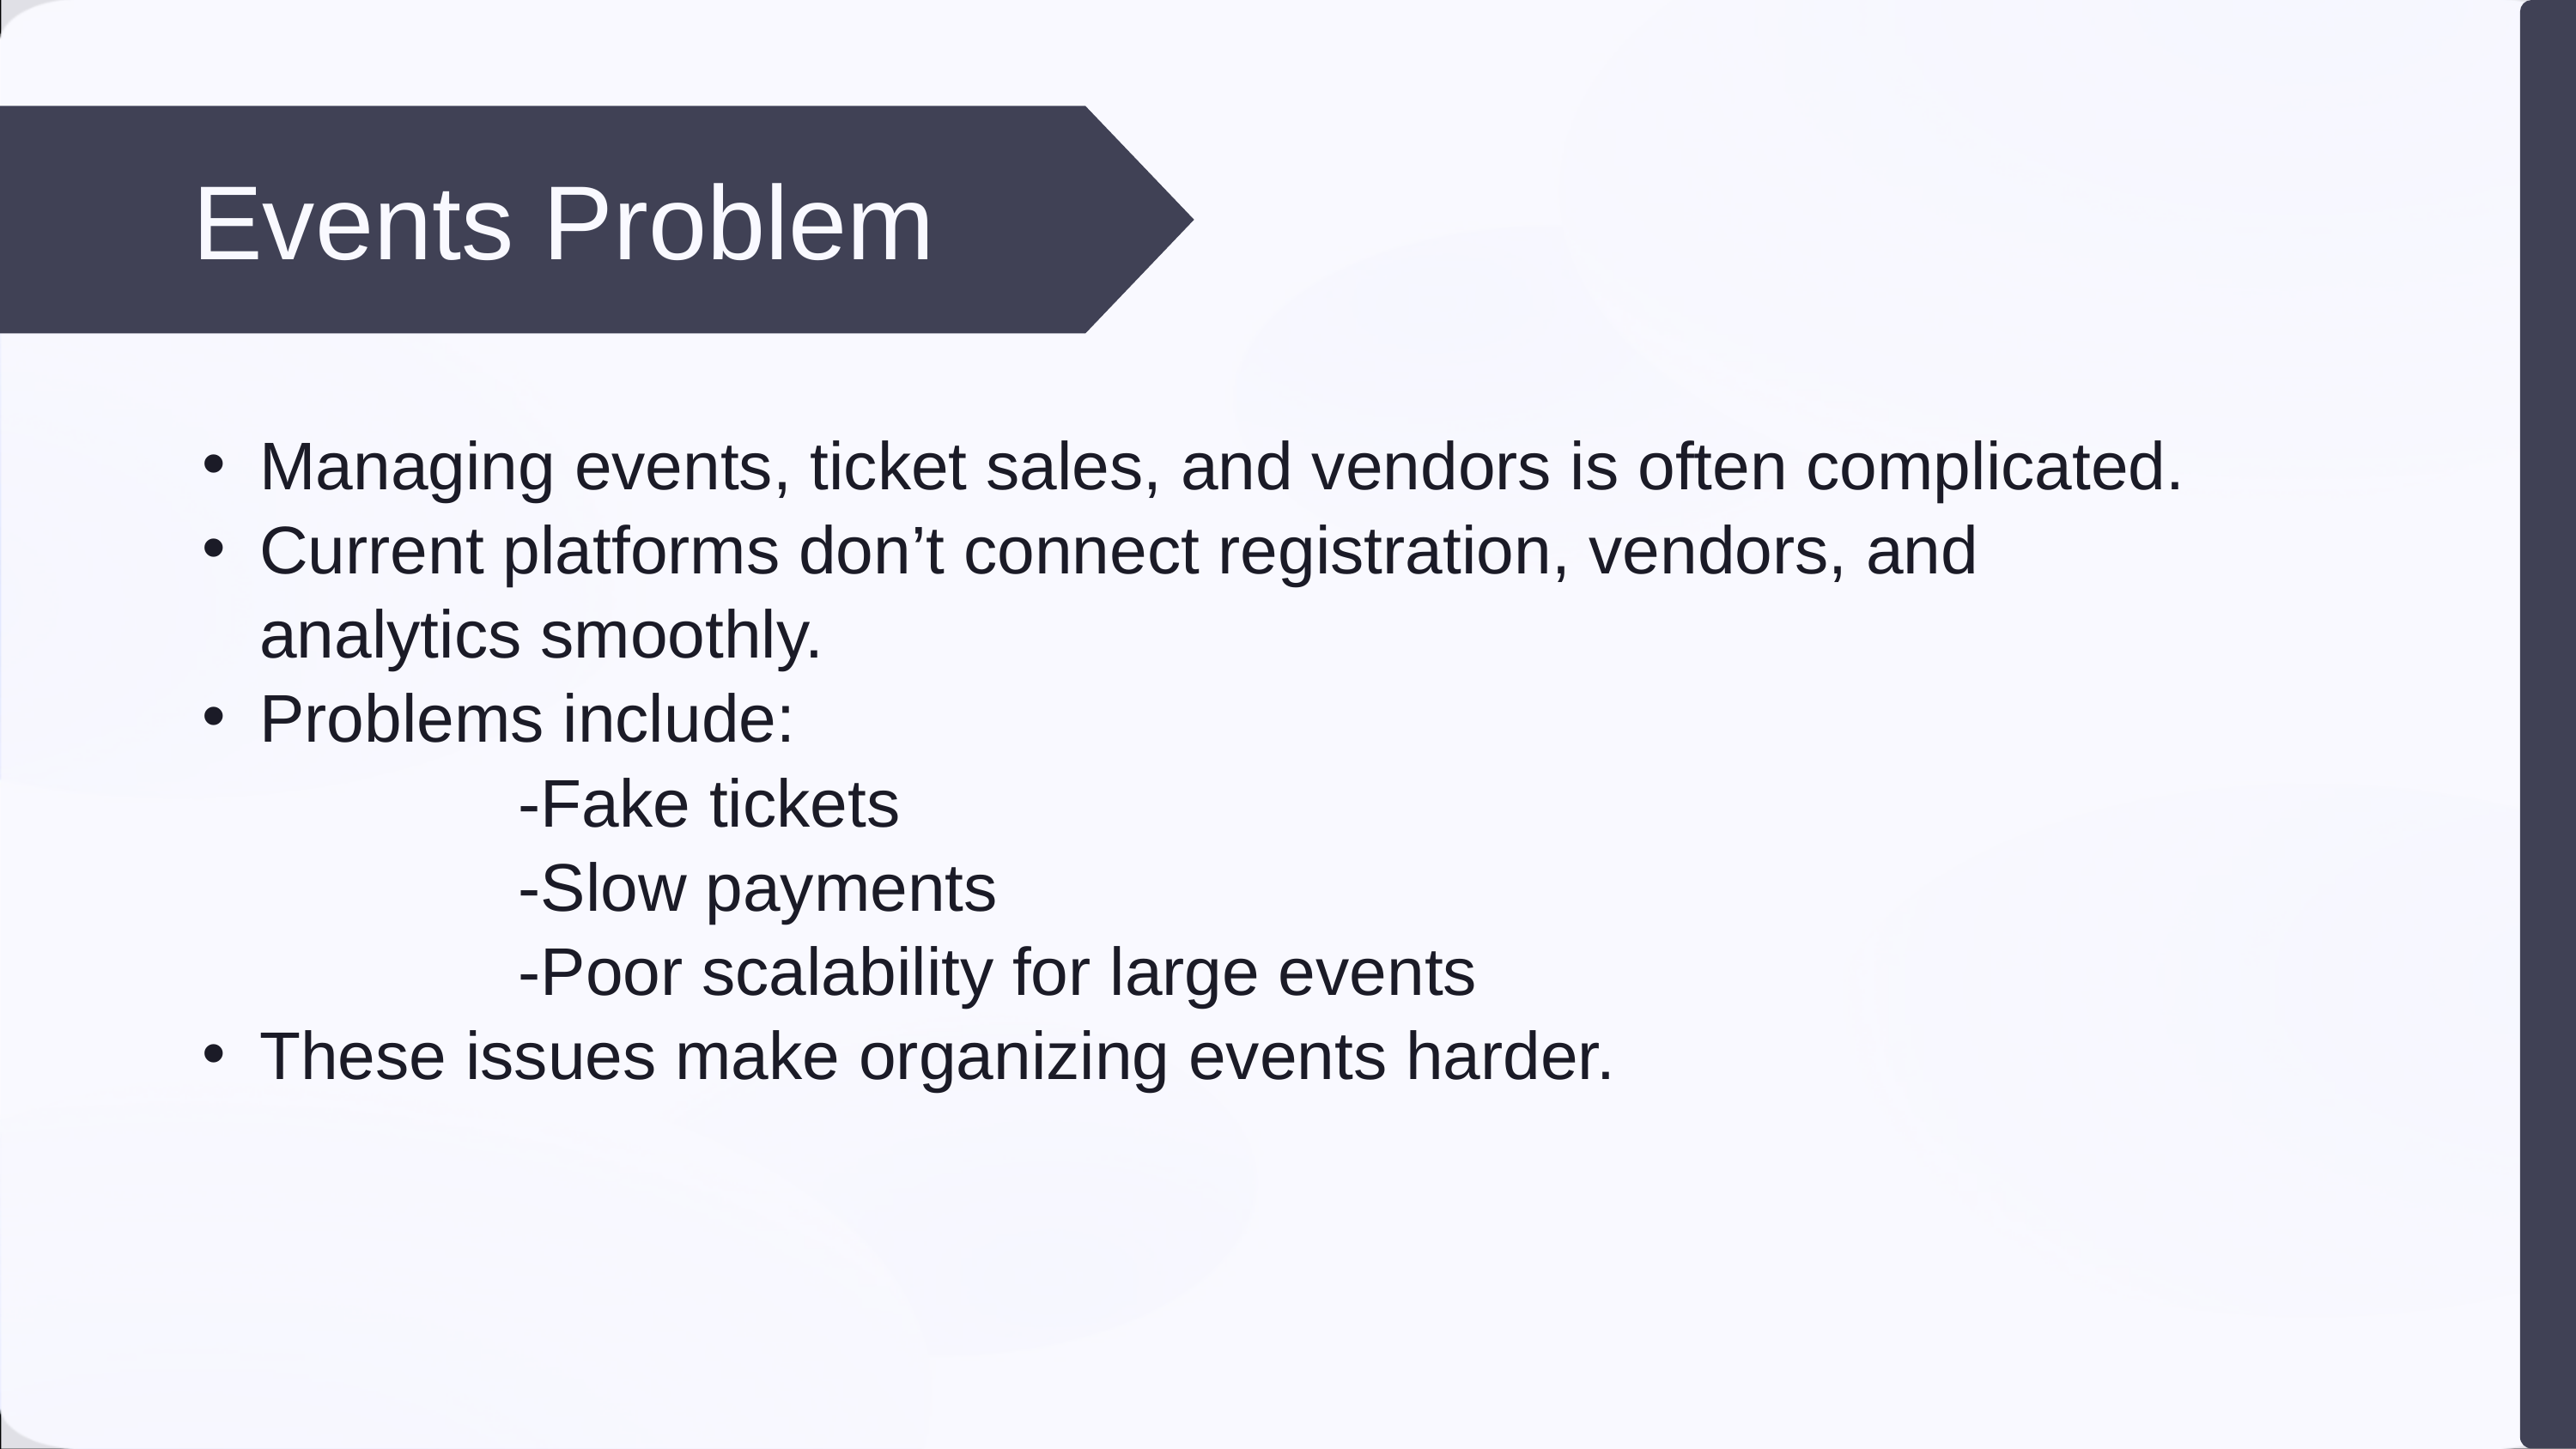

Events Problem

Managing events, ticket sales, and vendors is often complicated.
Current platforms don’t connect registration, vendors, and analytics smoothly.
Problems include:
                    -Fake tickets
                    -Slow payments
                    -Poor scalability for large events
These issues make organizing events harder.